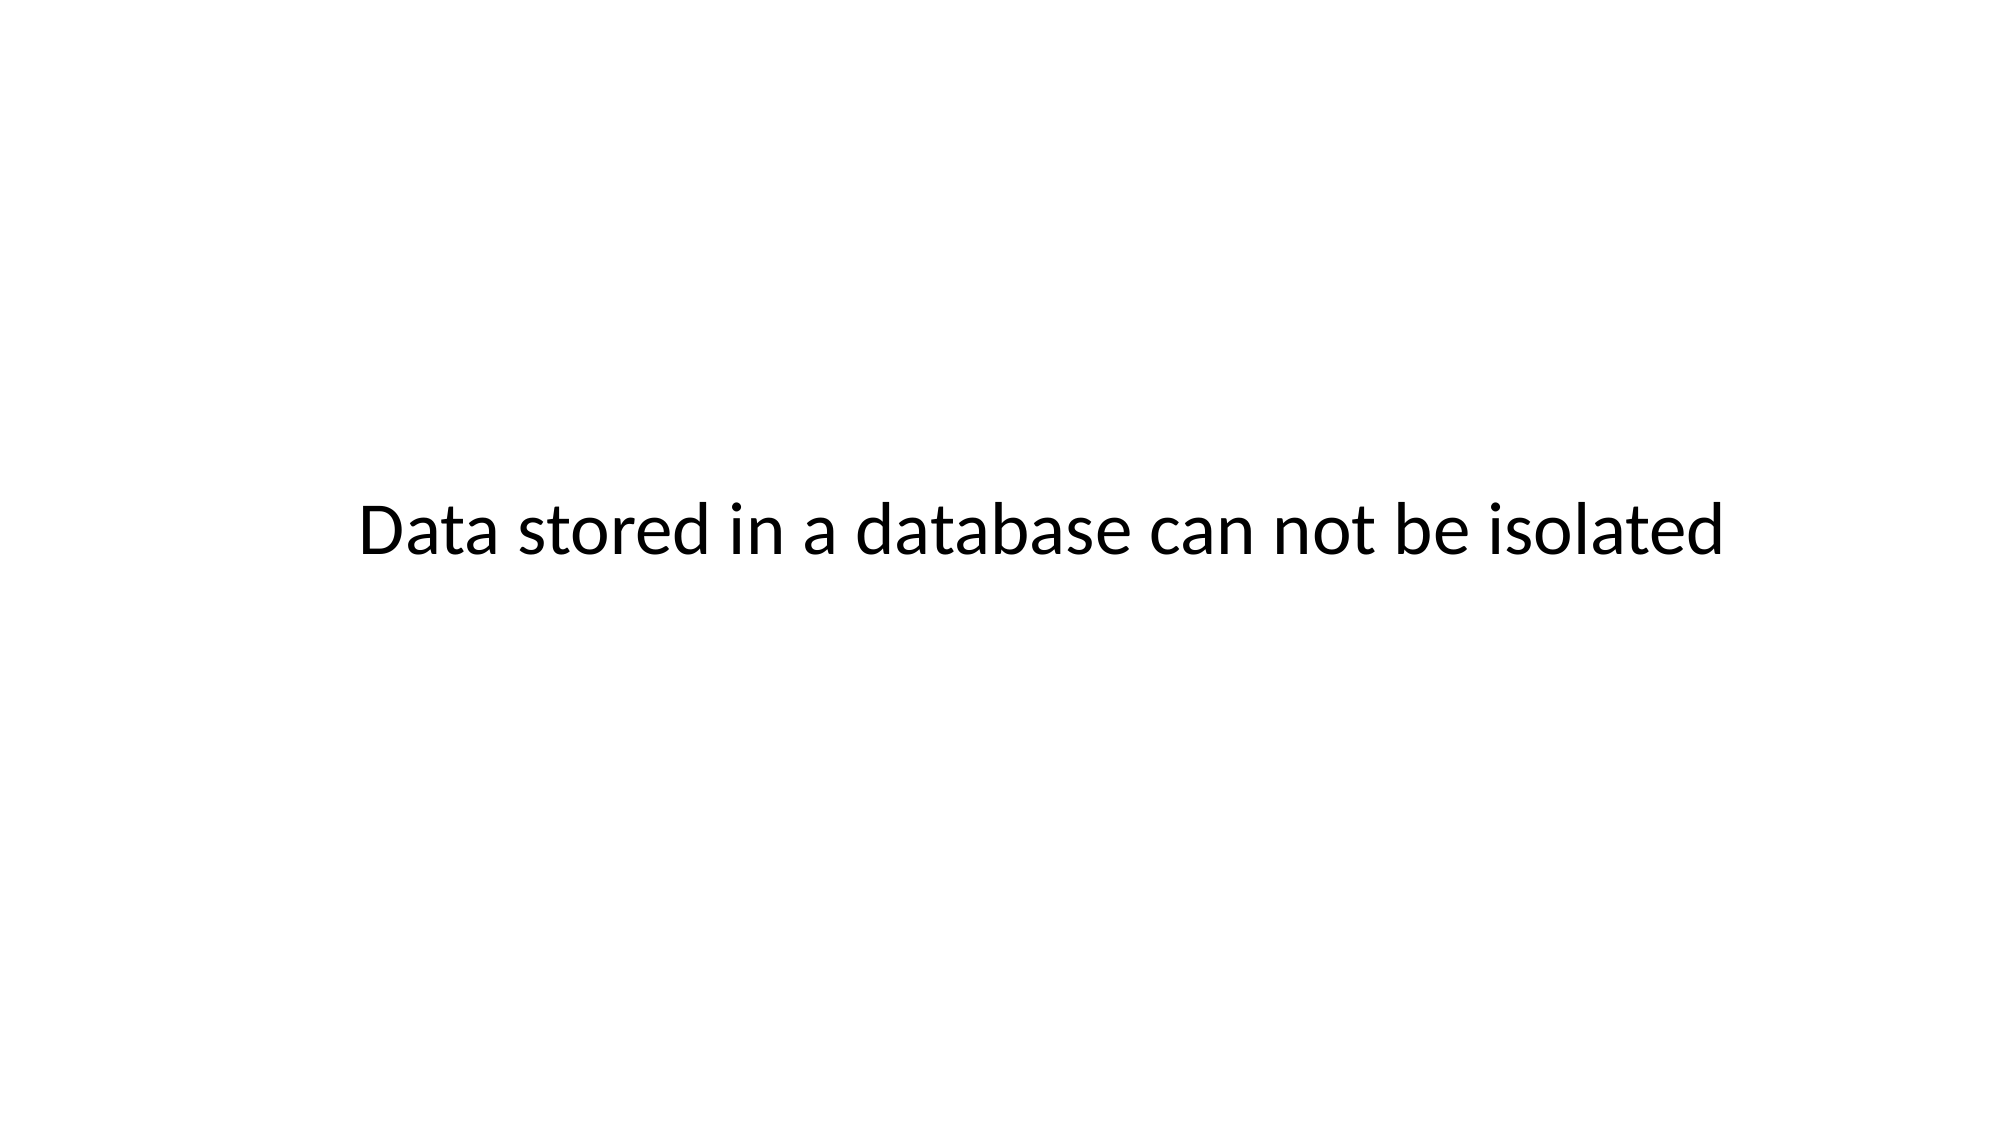

Data stored in a database can not be isolated